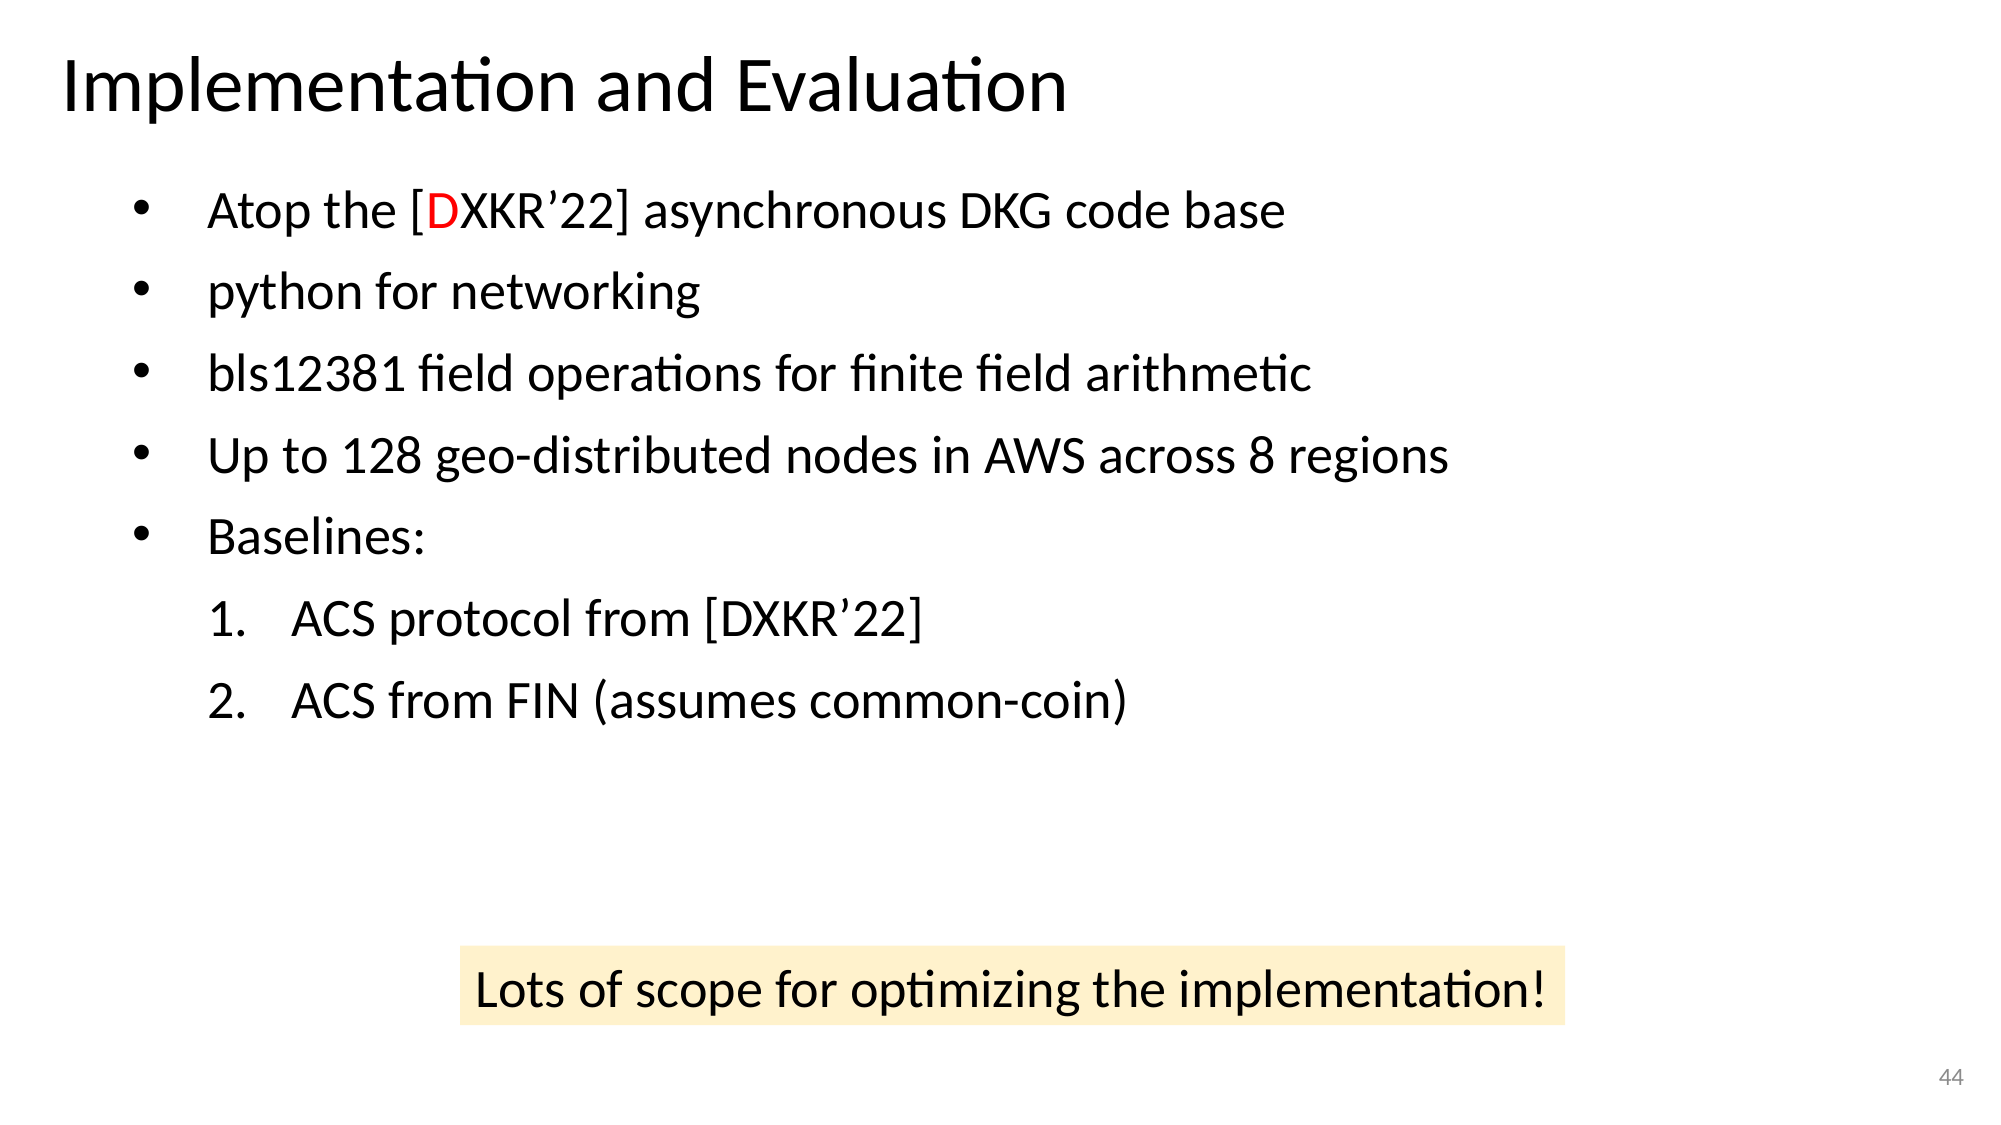

Implementation and Evaluation
Atop the [DXKR’22] asynchronous DKG code base
python for networking
bls12381 field operations for finite field arithmetic
Up to 128 geo-distributed nodes in AWS across 8 regions
Baselines:
ACS protocol from [DXKR’22]
ACS from FIN (assumes common-coin)
Lots of scope for optimizing the implementation!
44